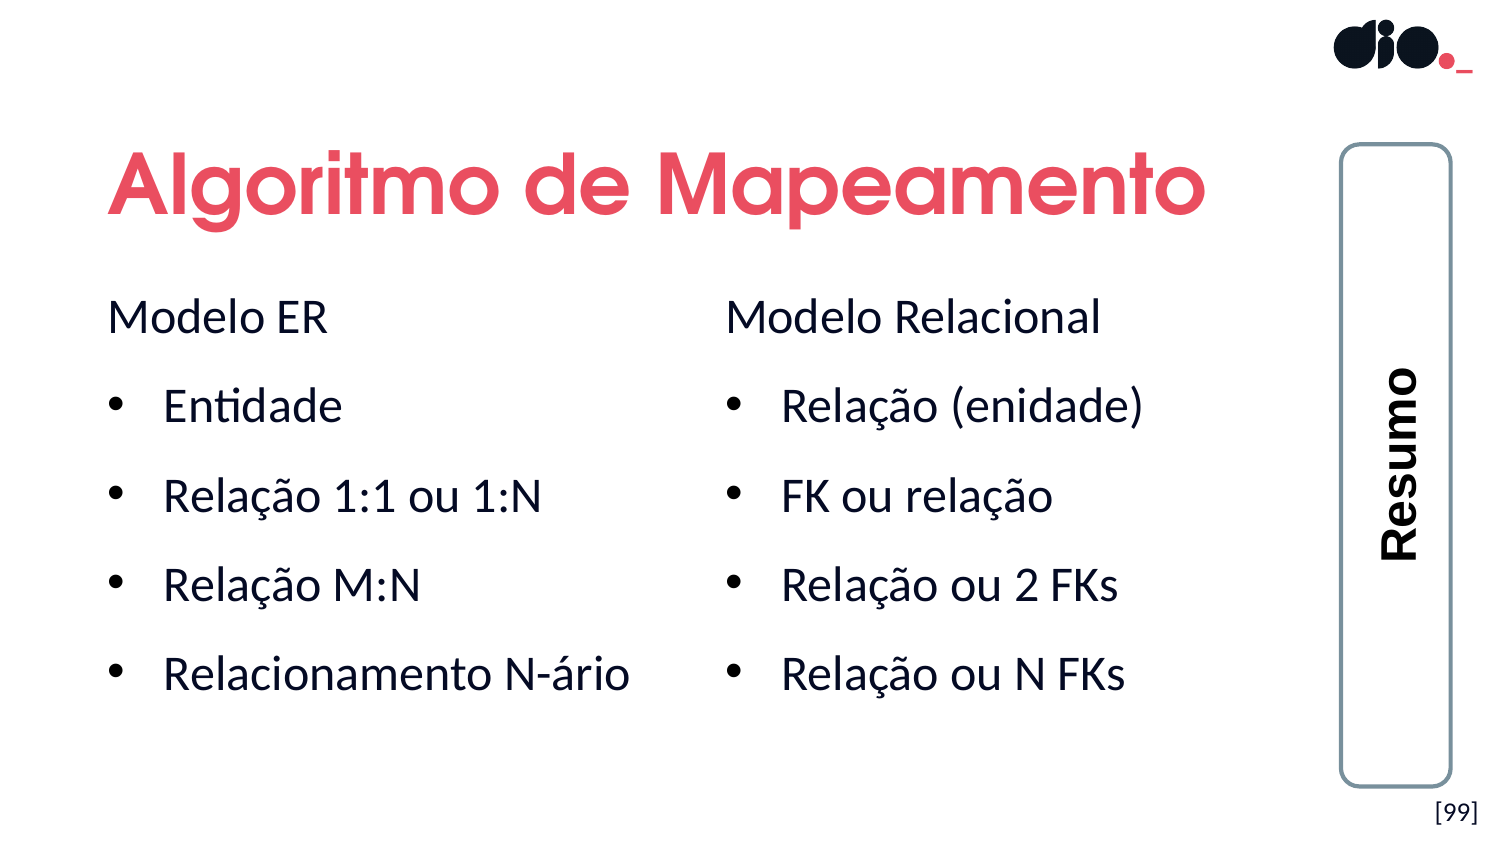

Algoritmo de Mapeamento
Modelo ER
Entidade
Relação 1:1 ou 1:N
Relação M:N
Relacionamento N-ário
Modelo Relacional
Relação (enidade)
FK ou relação
Relação ou 2 FKs
Relação ou N FKs
Resumo
[99]